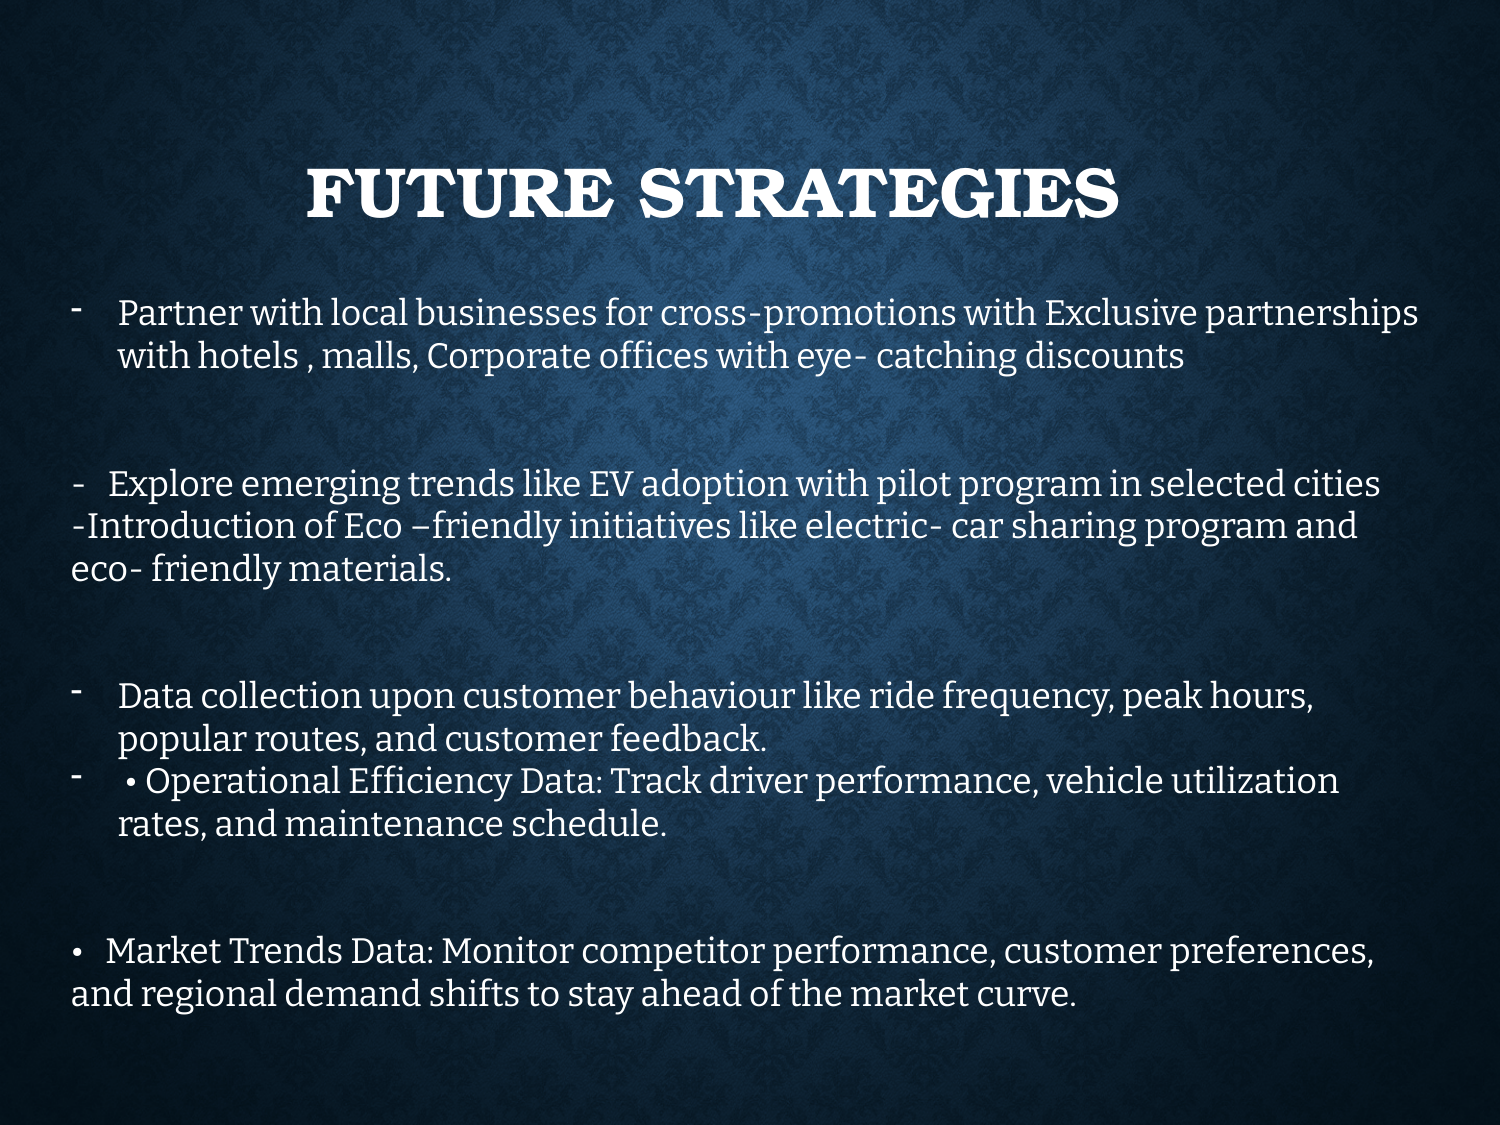

FUTURE STRATEGIES
Partner with local businesses for cross-promotions with Exclusive partnerships with hotels , malls, Corporate offices with eye- catching discounts

-   Explore emerging trends like EV adoption with pilot program in selected cities
-Introduction of Eco –friendly initiatives like electric- car sharing program and eco- friendly materials.

Data collection upon customer behaviour like ride frequency, peak hours, popular routes, and customer feedback.
 • Operational Efficiency Data: Track driver performance, vehicle utilization rates, and maintenance schedule.

•   Market Trends Data: Monitor competitor performance, customer preferences, and regional demand shifts to stay ahead of the market curve.